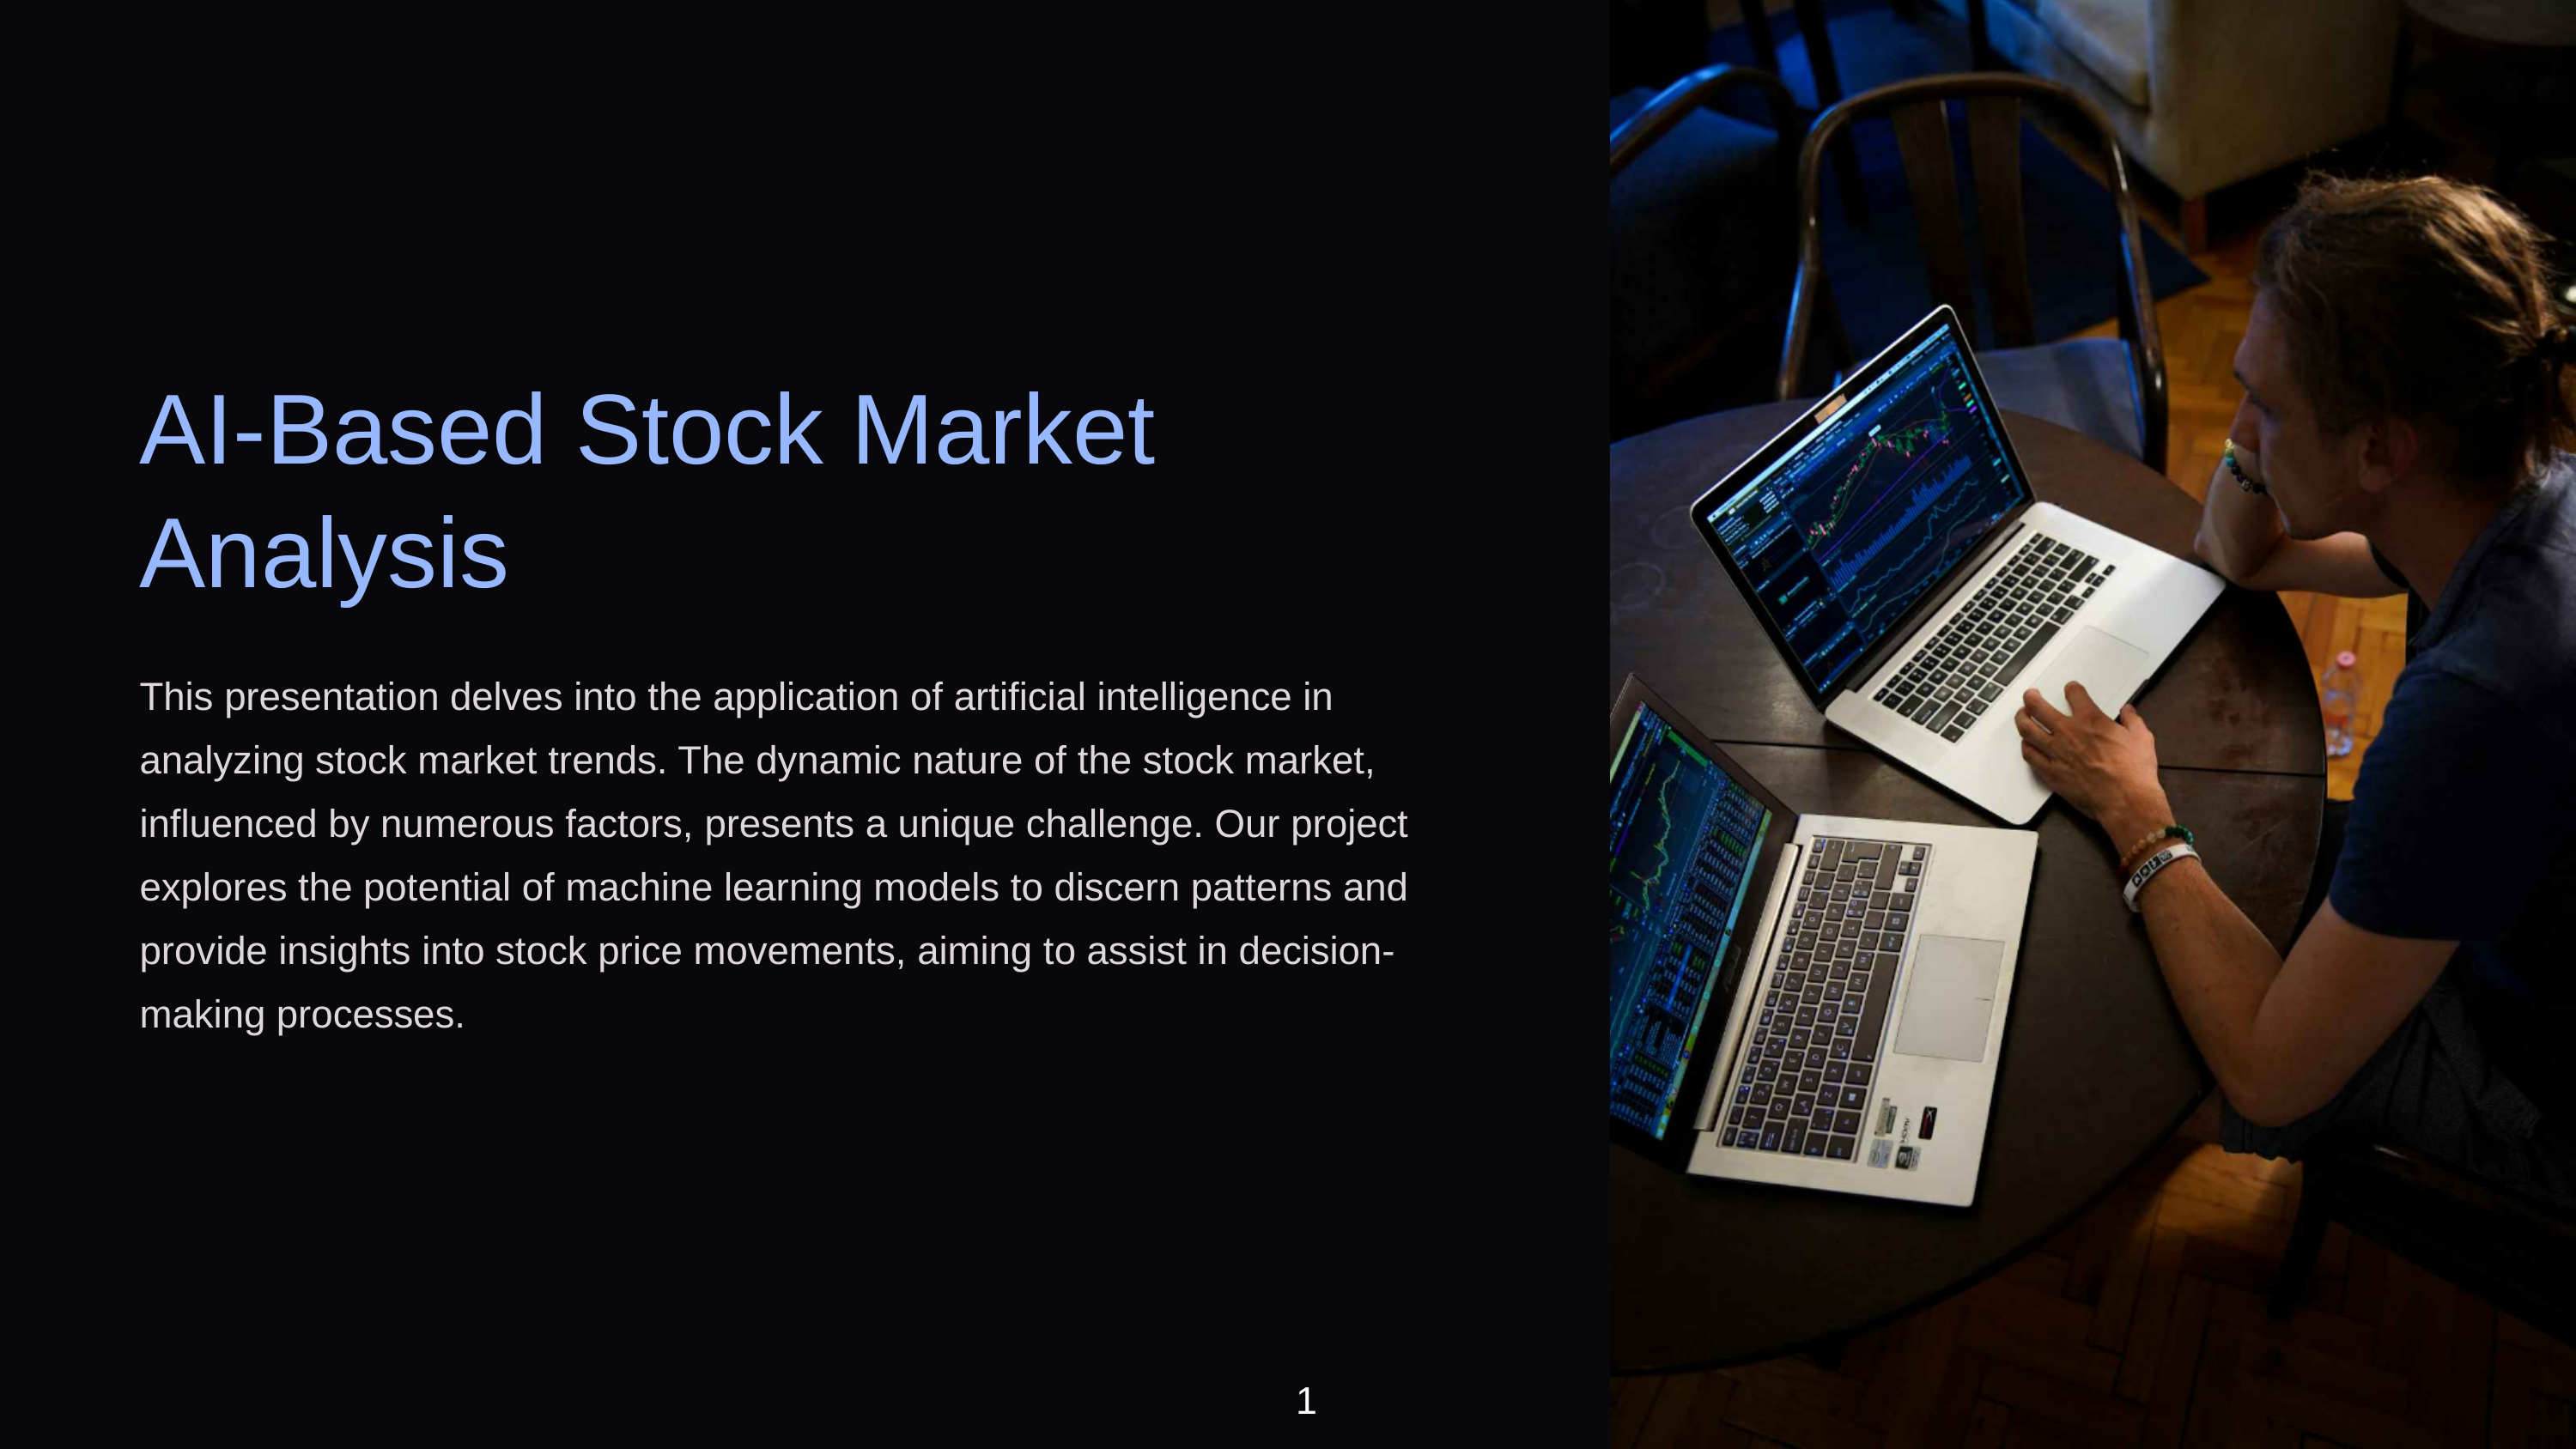

AI-Based Stock Market Analysis

This presentation delves into the application of artificial intelligence in analyzing stock market trends. The dynamic nature of the stock market, influenced by numerous factors, presents a unique challenge. Our project explores the potential of machine learning models to discern patterns and provide insights into stock price movements, aiming to assist in decision-making processes.

1